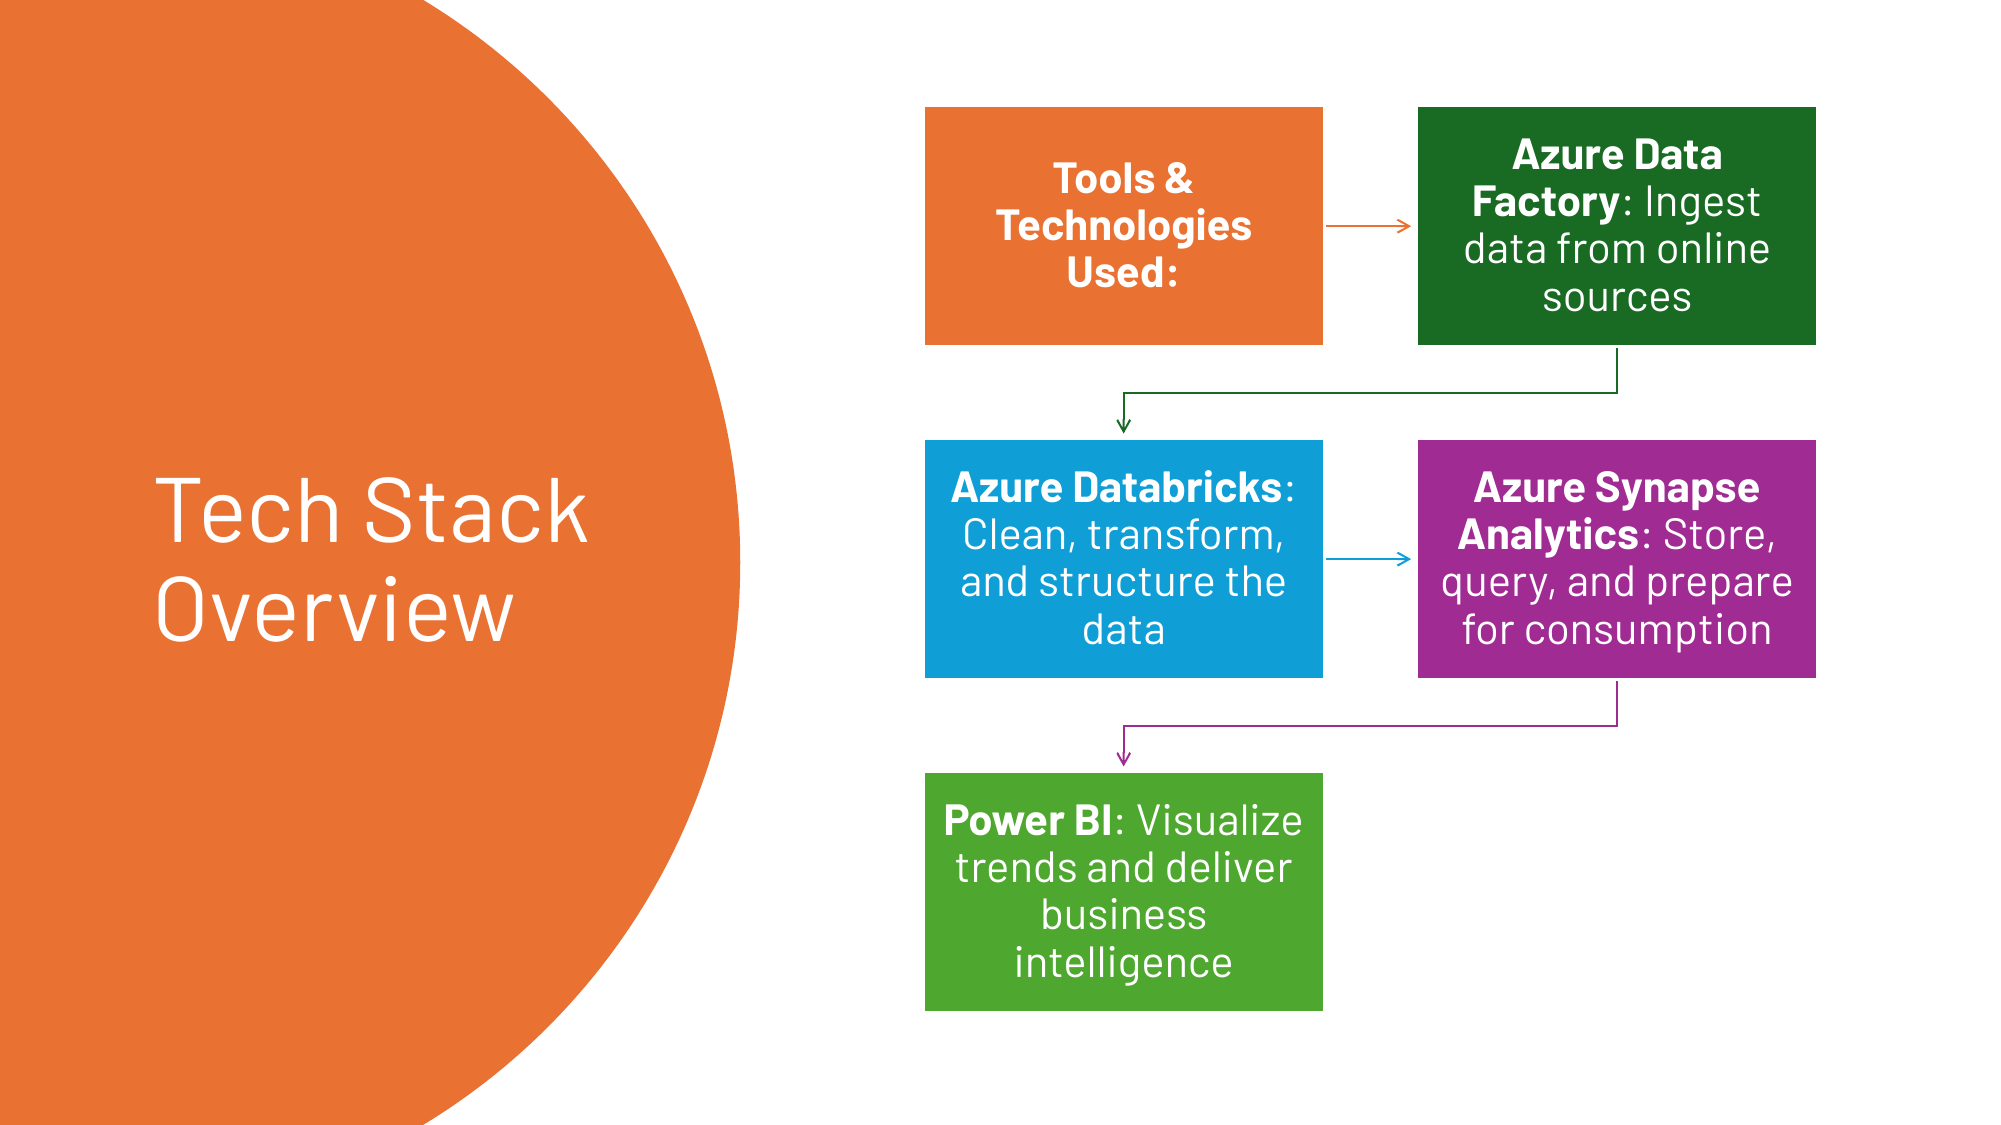

Tools & Technologies Used:

Azure Data Factory: Ingest data from online sources

Azure Databricks: Clean, transform, and structure the data

Azure Synapse Analytics: Store, query, and prepare for consumption
Power BI: Visualize trends and deliver business intelligence
# Tech Stack Overview